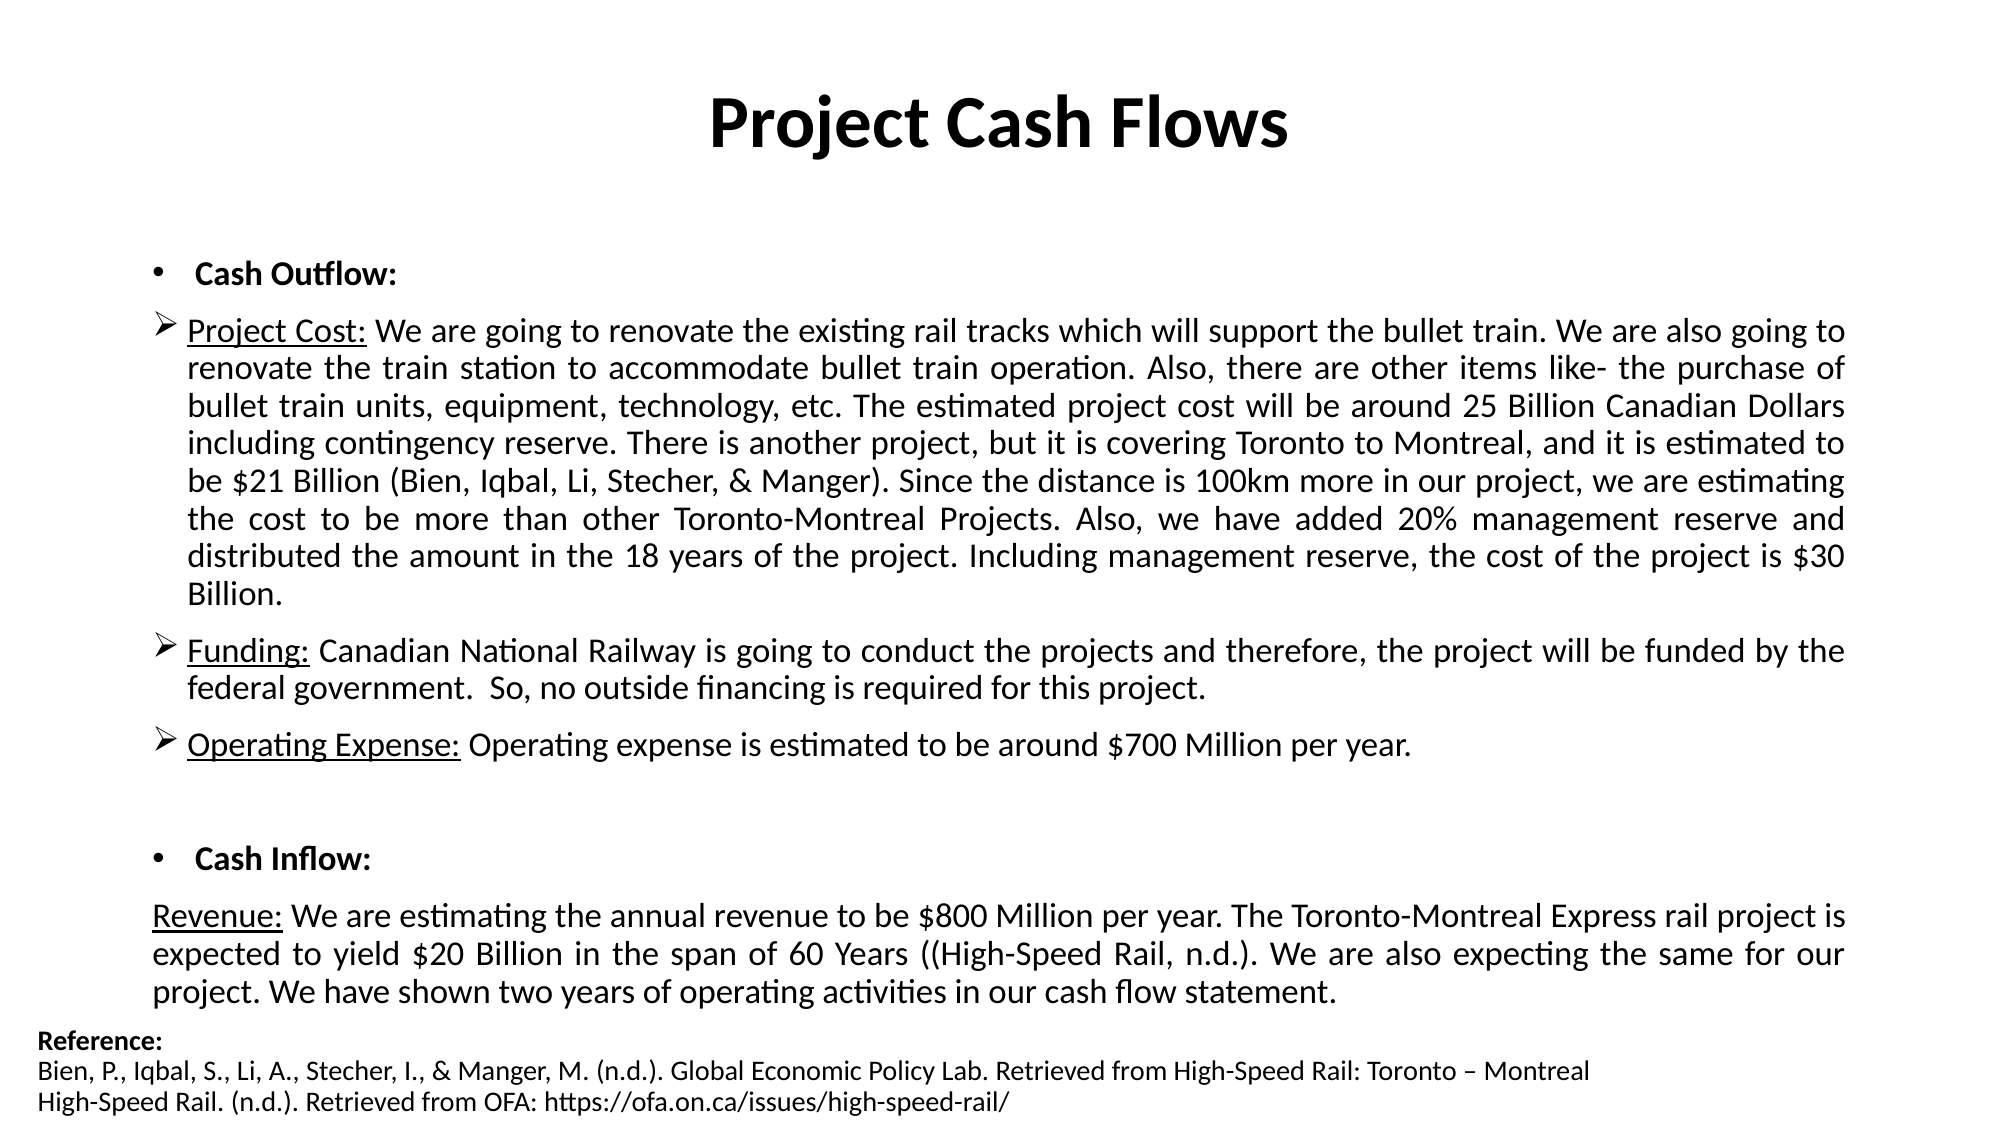

# Project Cash Flows
 Cash Outflow:
Project Cost: We are going to renovate the existing rail tracks which will support the bullet train. We are also going to renovate the train station to accommodate bullet train operation. Also, there are other items like- the purchase of bullet train units, equipment, technology, etc. The estimated project cost will be around 25 Billion Canadian Dollars including contingency reserve. There is another project, but it is covering Toronto to Montreal, and it is estimated to be $21 Billion (Bien, Iqbal, Li, Stecher, & Manger). Since the distance is 100km more in our project, we are estimating the cost to be more than other Toronto-Montreal Projects. Also, we have added 20% management reserve and distributed the amount in the 18 years of the project. Including management reserve, the cost of the project is $30 Billion.
Funding: Canadian National Railway is going to conduct the projects and therefore, the project will be funded by the federal government.  So, no outside financing is required for this project.
Operating Expense: Operating expense is estimated to be around $700 Million per year.

 Cash Inflow:
Revenue: We are estimating the annual revenue to be $800 Million per year. The Toronto-Montreal Express rail project is expected to yield $20 Billion in the span of 60 Years ((High-Speed Rail, n.d.). We are also expecting the same for our project. We have shown two years of operating activities in our cash flow statement.
Reference:
Bien, P., Iqbal, S., Li, A., Stecher, I., & Manger, M. (n.d.). Global Economic Policy Lab. Retrieved from High-Speed Rail: Toronto – Montreal
High-Speed Rail. (n.d.). Retrieved from OFA: https://ofa.on.ca/issues/high-speed-rail/